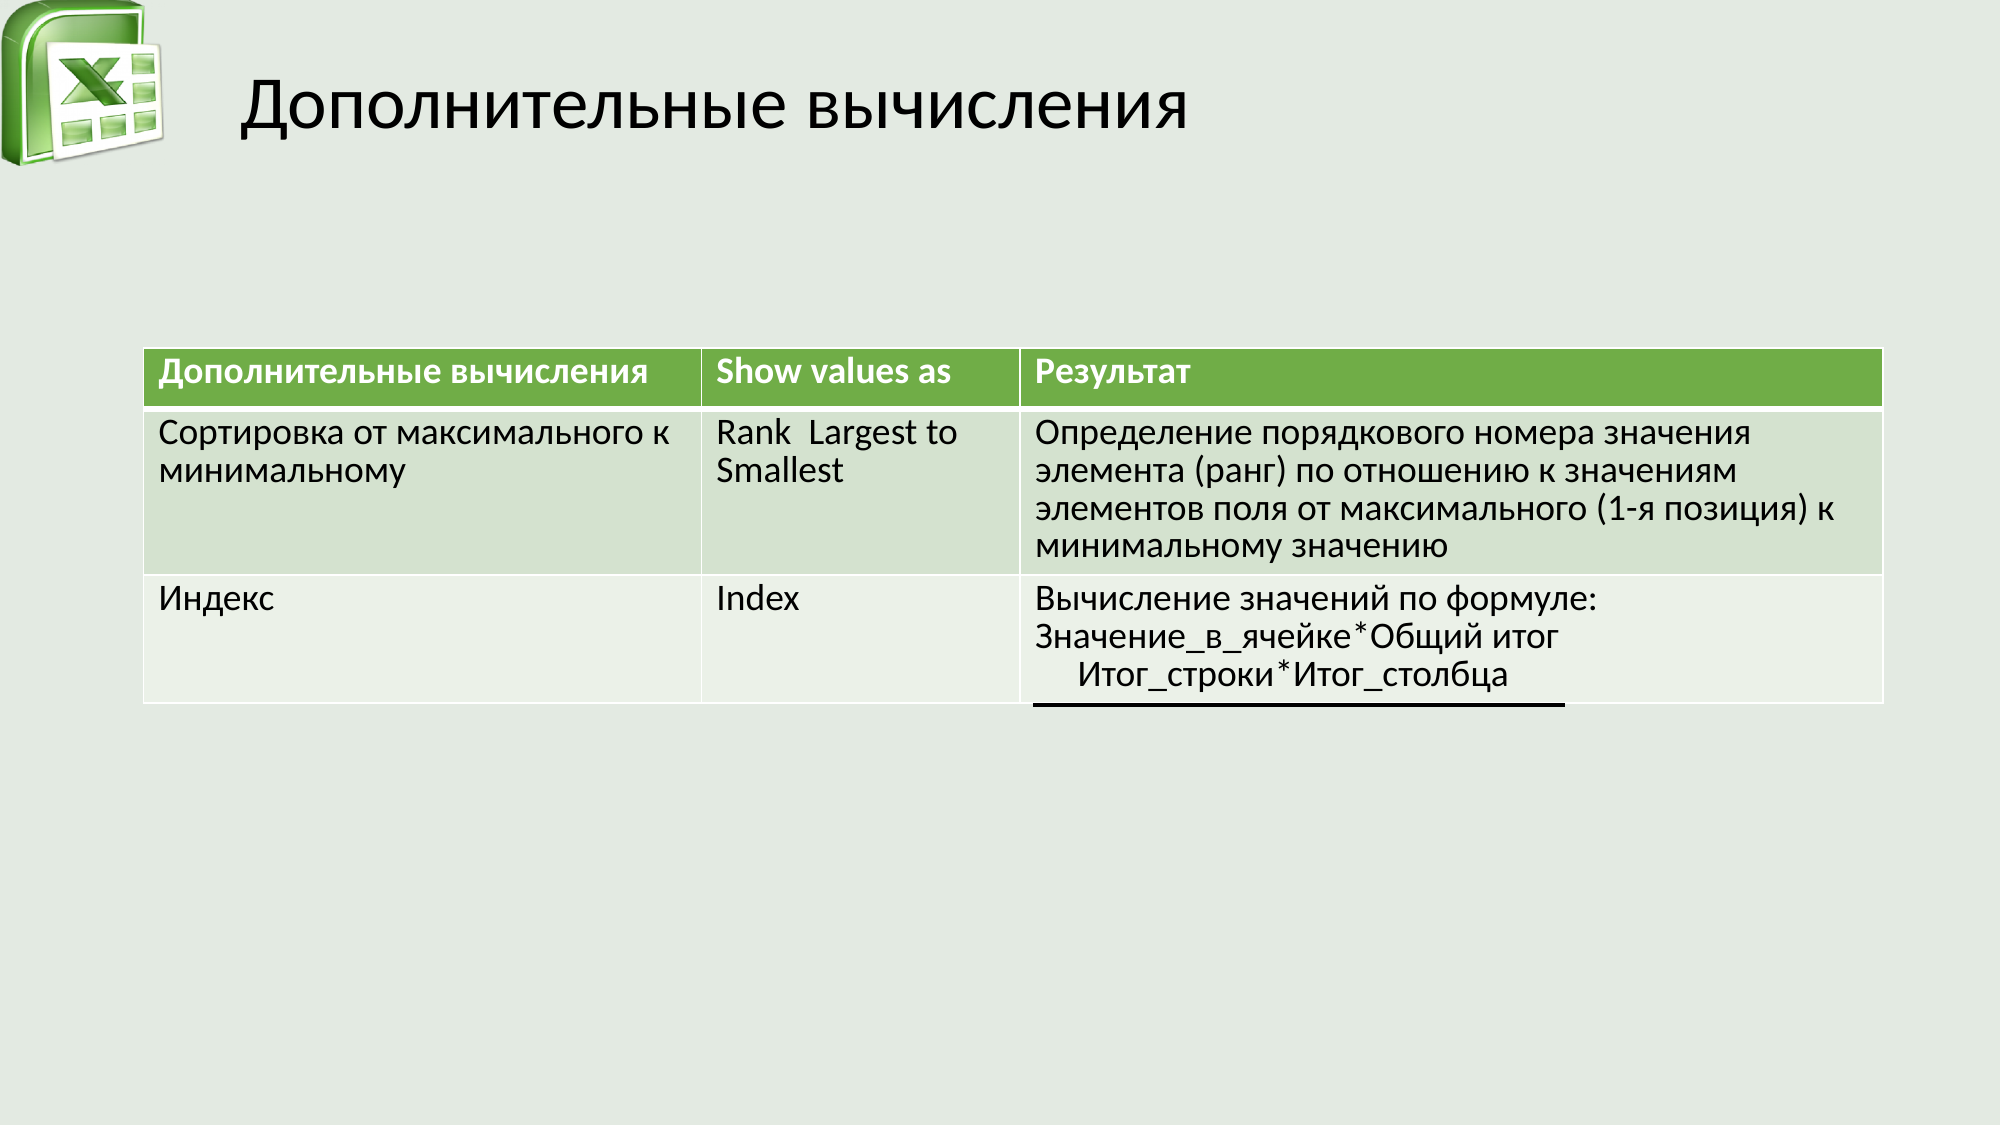

# Дополнительные вычисления
| Дополнительные вычисления | Show values as | Результат |
| --- | --- | --- |
| Сортировка от максимального к минимальному | Rank Largest to Smallest | Определение порядкового номера значения элемента (ранг) по отношению к значениям элементов поля от максимального (1-я позиция) к минимальному значению |
| Индекс | Index | Вычисление значений по формуле: Значение\_в\_ячейке\*Общий итог Итог\_строки\*Итог\_столбца |